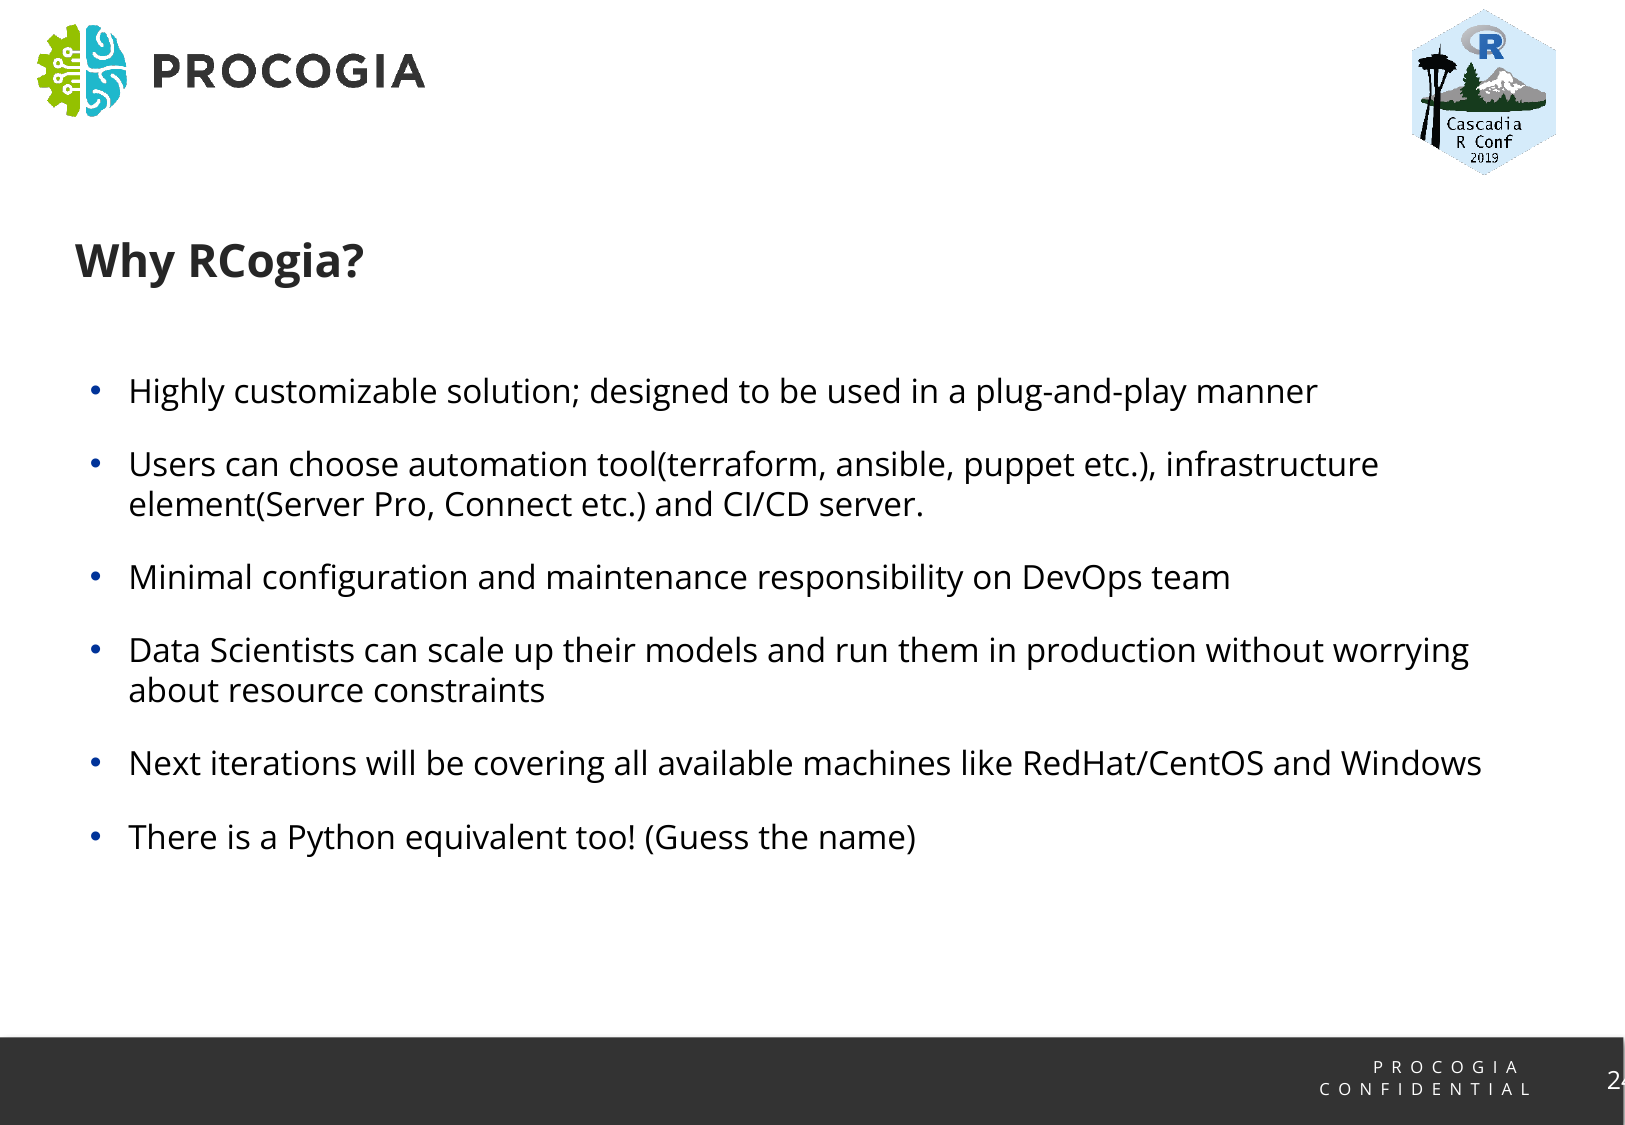

# Why RCogia?
Highly customizable solution; designed to be used in a plug-and-play manner
Users can choose automation tool(terraform, ansible, puppet etc.), infrastructure element(Server Pro, Connect etc.) and CI/CD server.
Minimal configuration and maintenance responsibility on DevOps team
Data Scientists can scale up their models and run them in production without worrying about resource constraints
Next iterations will be covering all available machines like RedHat/CentOS and Windows
There is a Python equivalent too! (Guess the name)